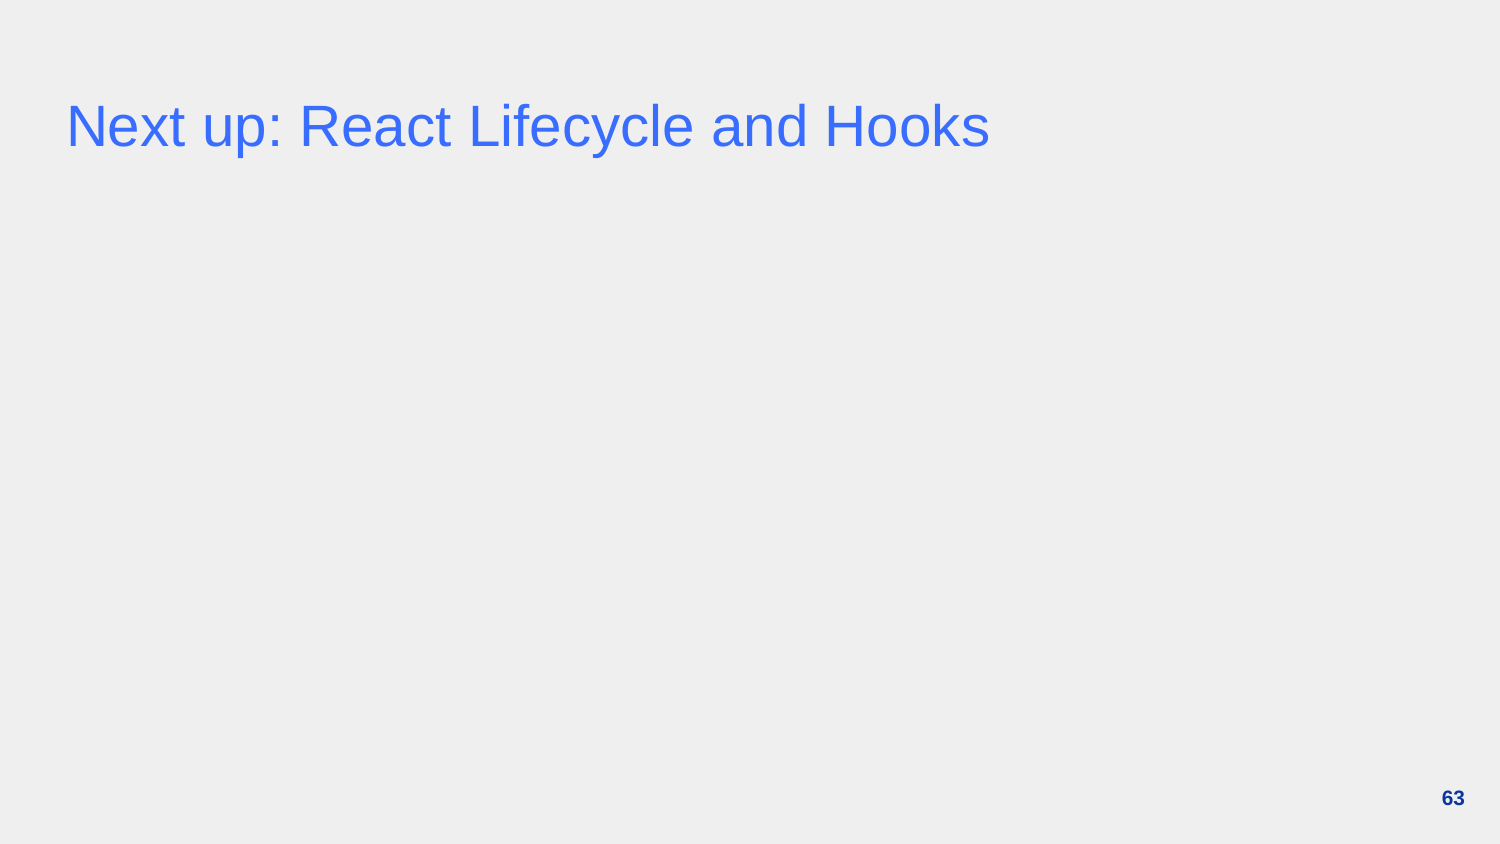

# Next up: React Lifecycle and Hooks
63